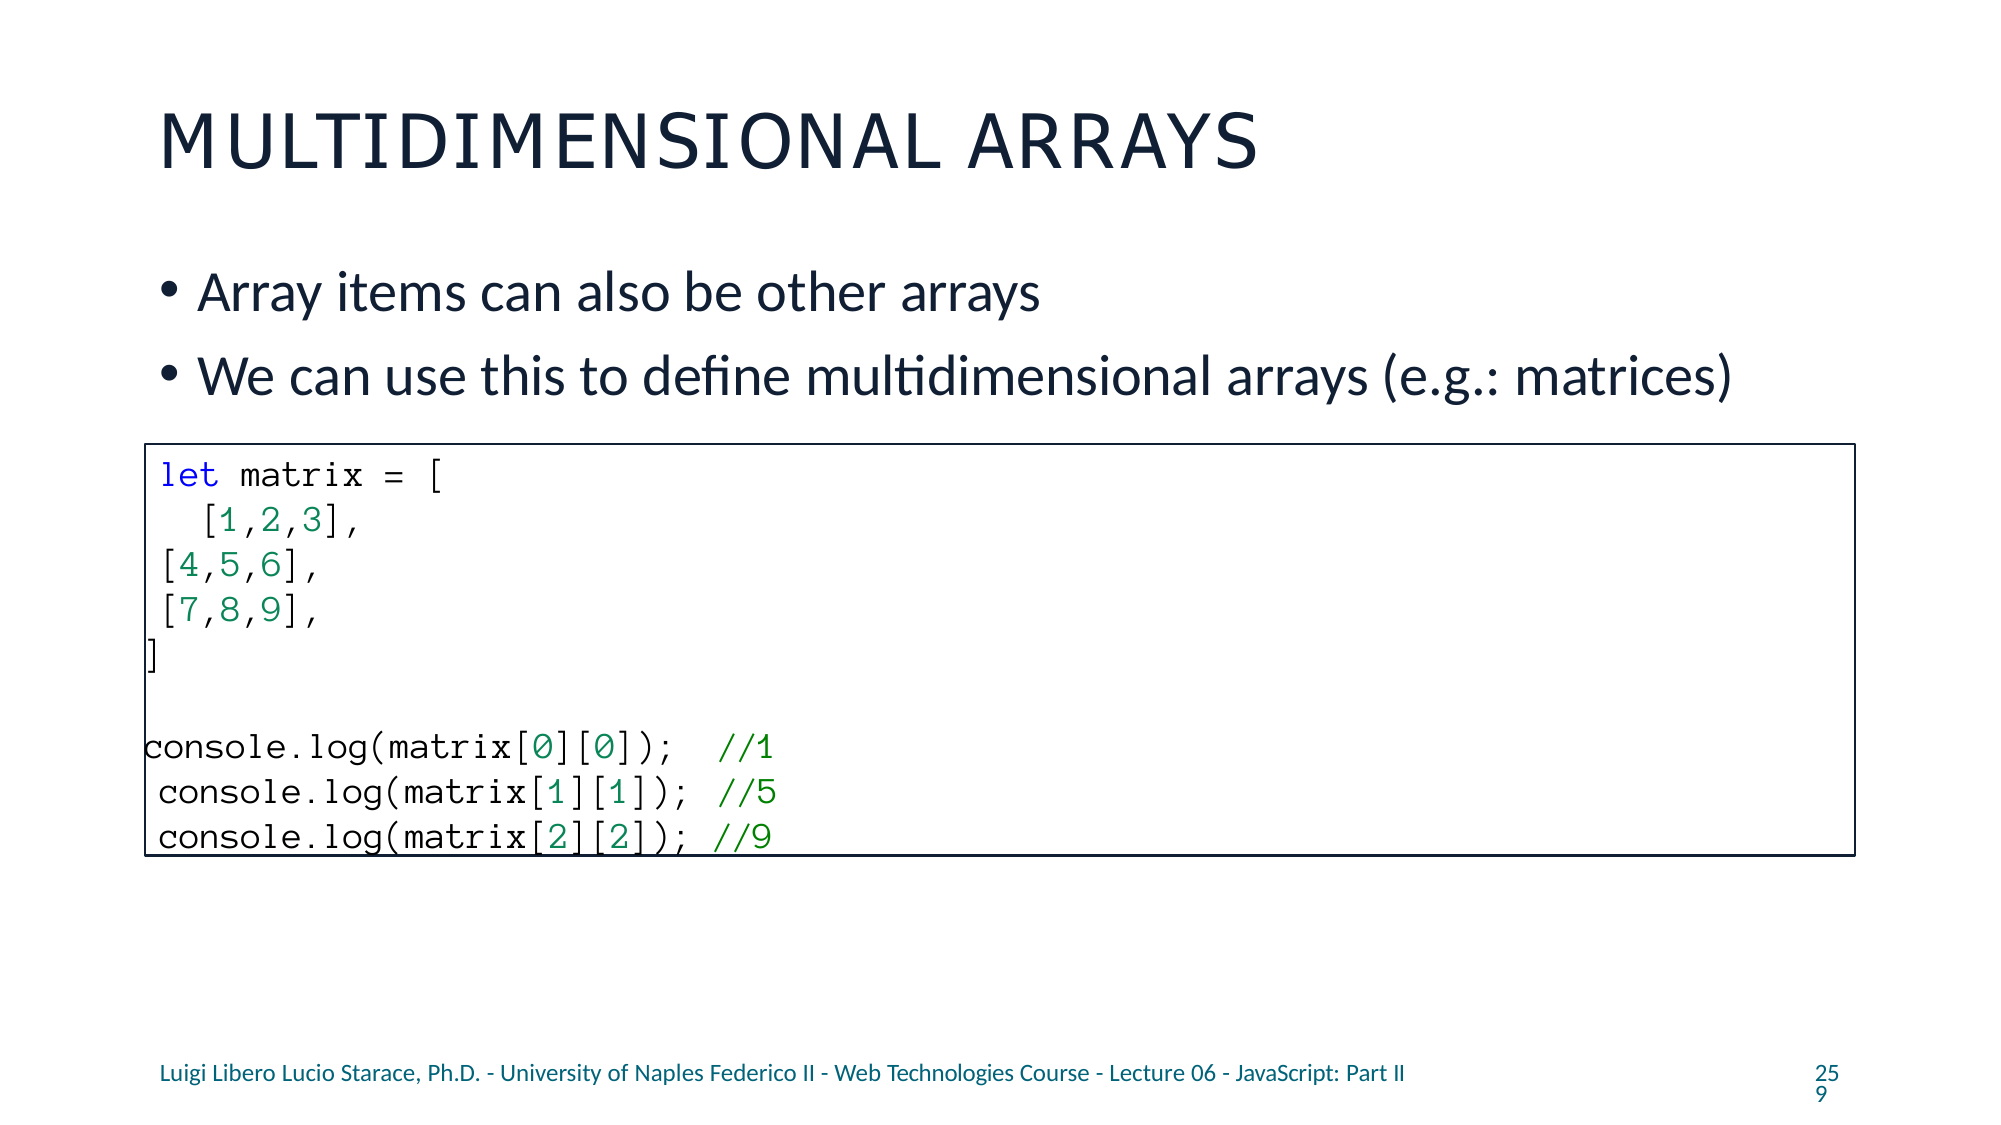

# MULTIDIMENSIONAL ARRAYS
Array items can also be other arrays
We can use this to define multidimensional arrays (e.g.: matrices)
let matrix = [ [1,2,3],
[4,5,6],
[7,8,9],
]

console.log(matrix[0][0]); //1 console.log(matrix[1][1]); //5 console.log(matrix[2][2]); //9
Luigi Libero Lucio Starace, Ph.D. - University of Naples Federico II - Web Technologies Course - Lecture 06 - JavaScript: Part II
259